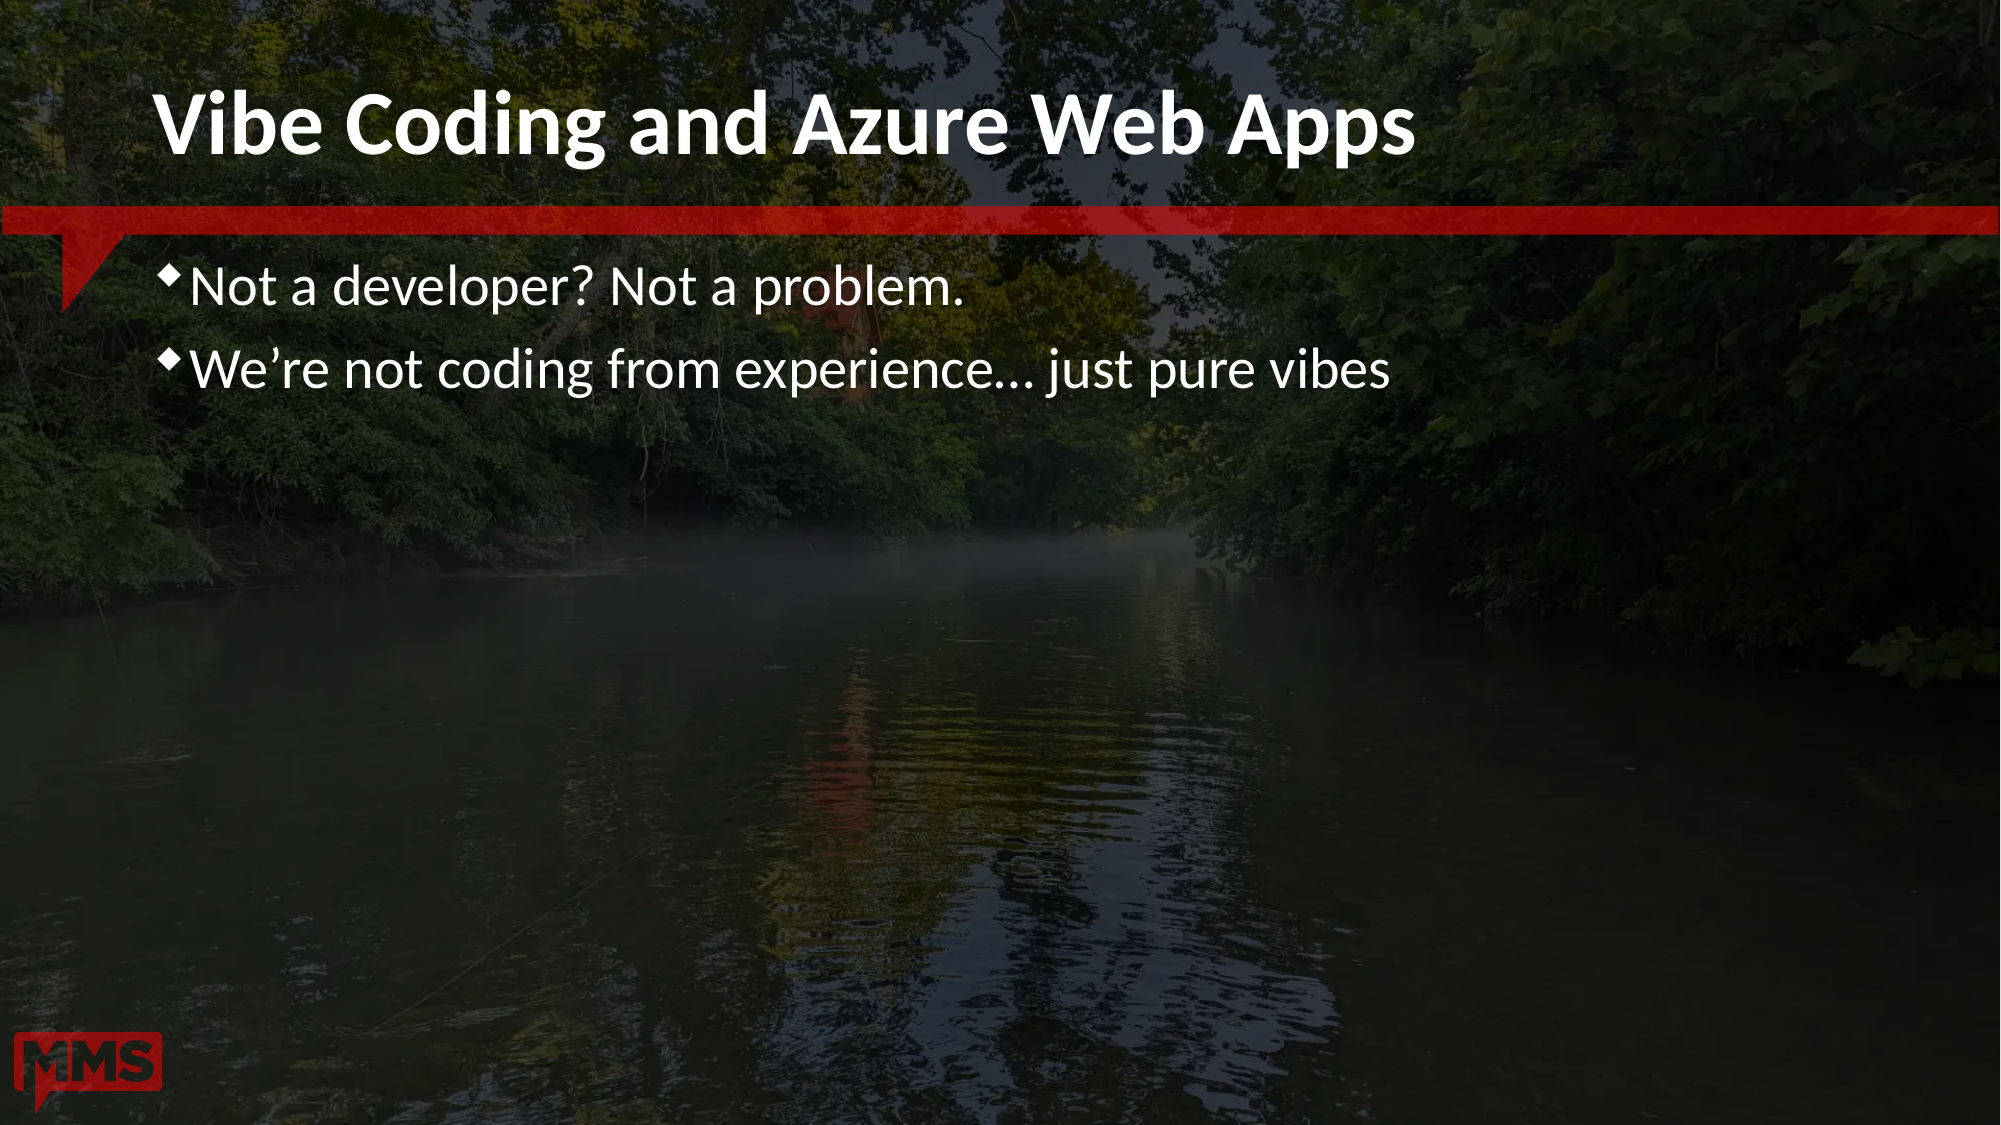

# Vibe Coding and Azure Web Apps
Not a developer? Not a problem.
We’re not coding from experience… just pure vibes